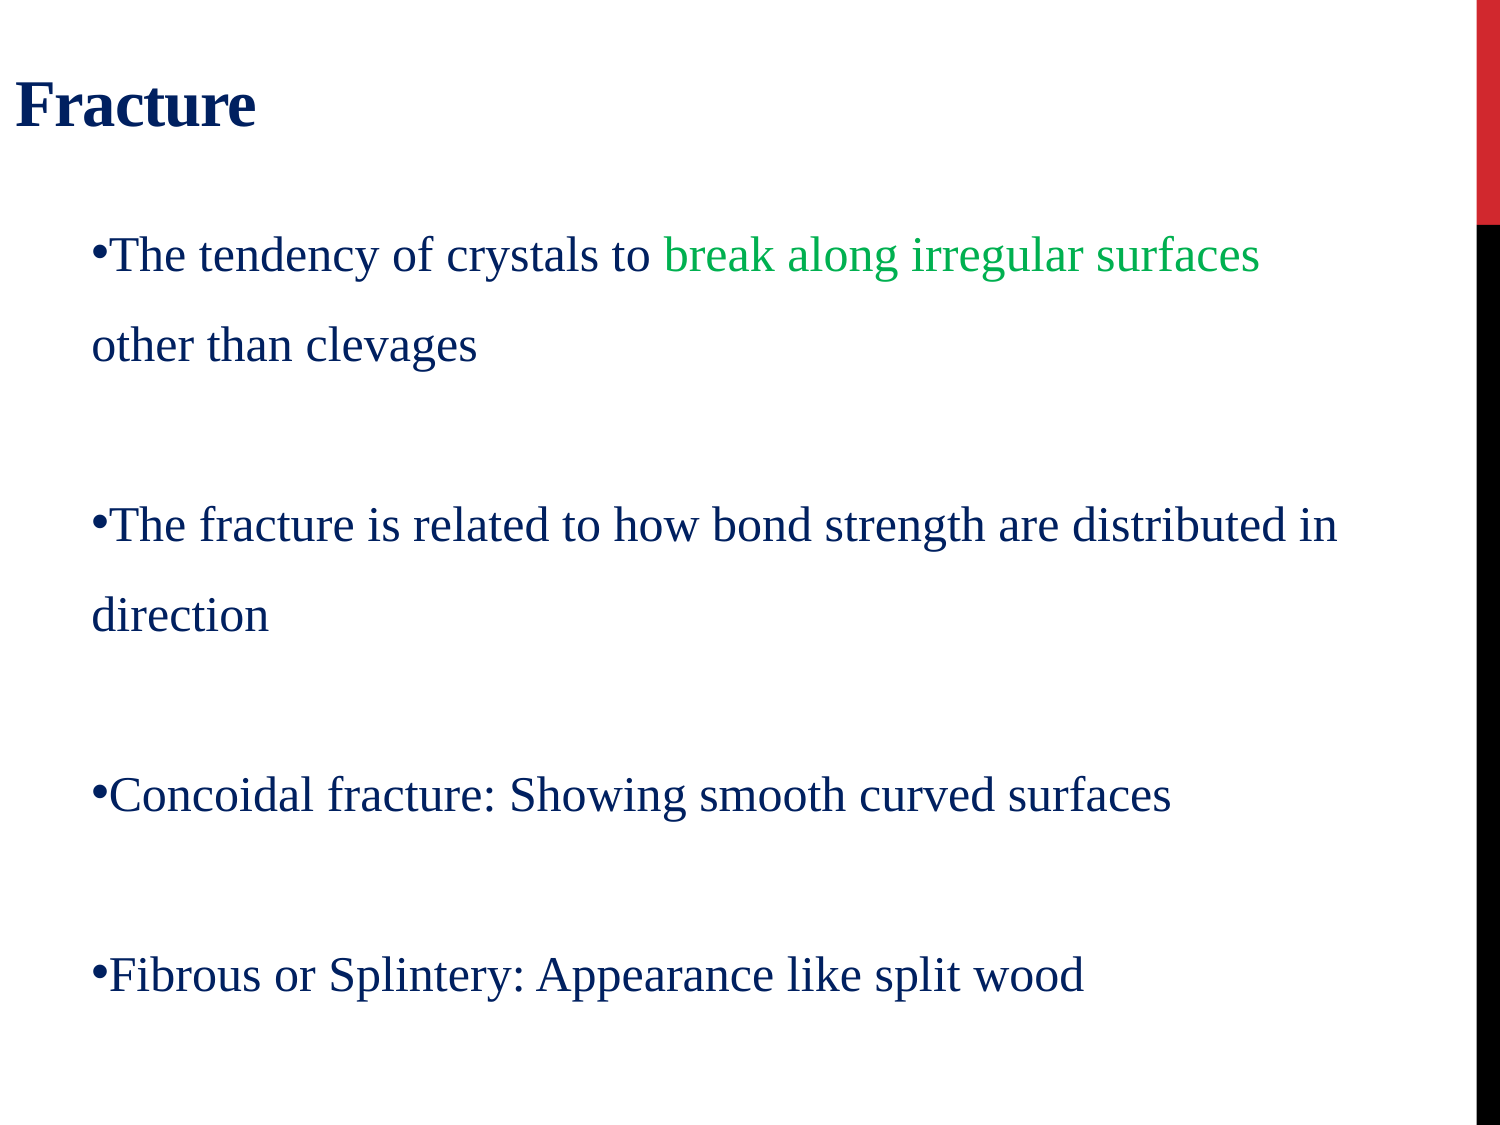

# Fracture
The tendency of crystals to break along irregular surfaces other than clevages

The fracture is related to how bond strength are distributed in direction

Concoidal fracture: Showing smooth curved surfaces

Fibrous or Splintery: Appearance like split wood